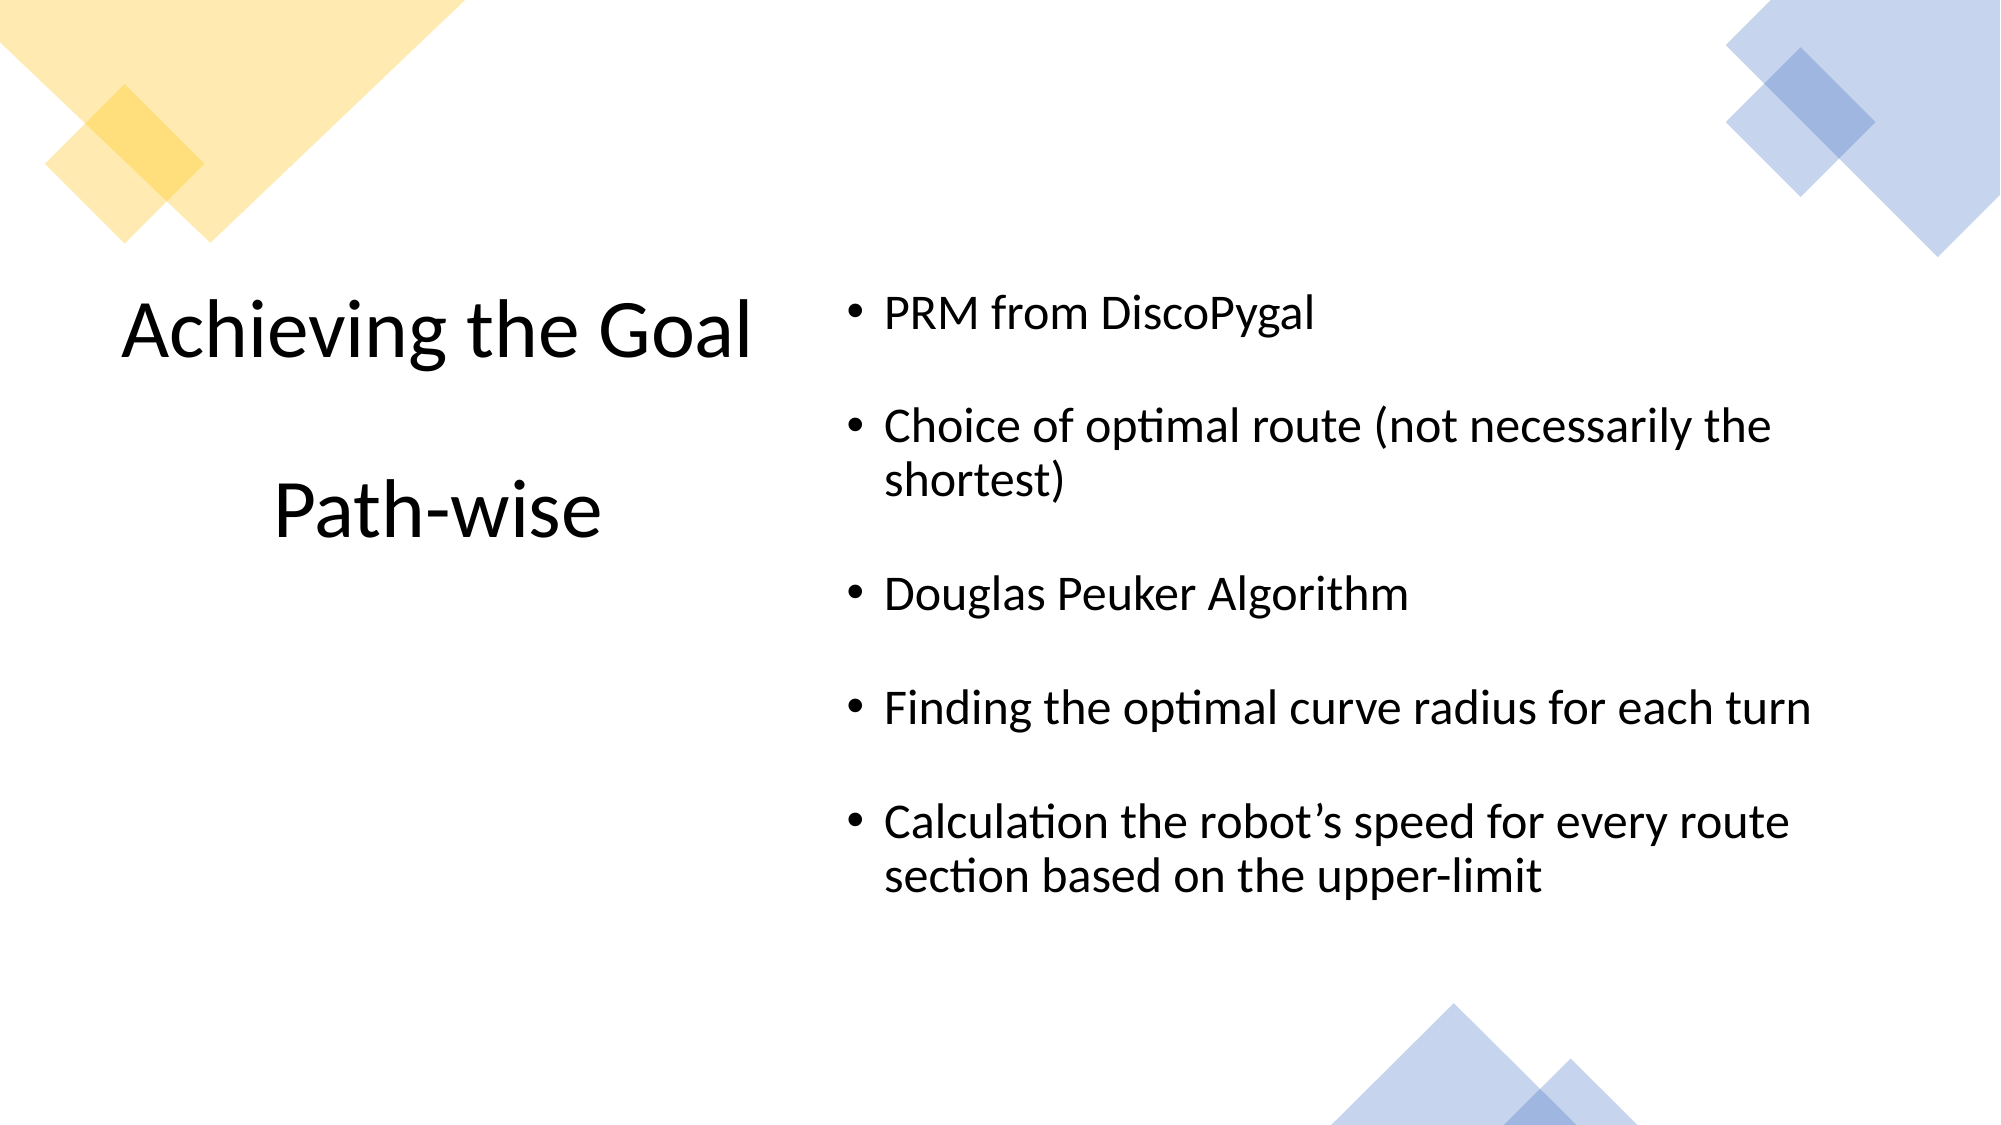

PRM from DiscoPygal

Choice of optimal route (not necessarily the shortest)

Douglas Peuker Algorithm

Finding the optimal curve radius for each turn

Calculation the robot’s speed for every route section based on the upper-limit
# Achieving the Goal Path-wise